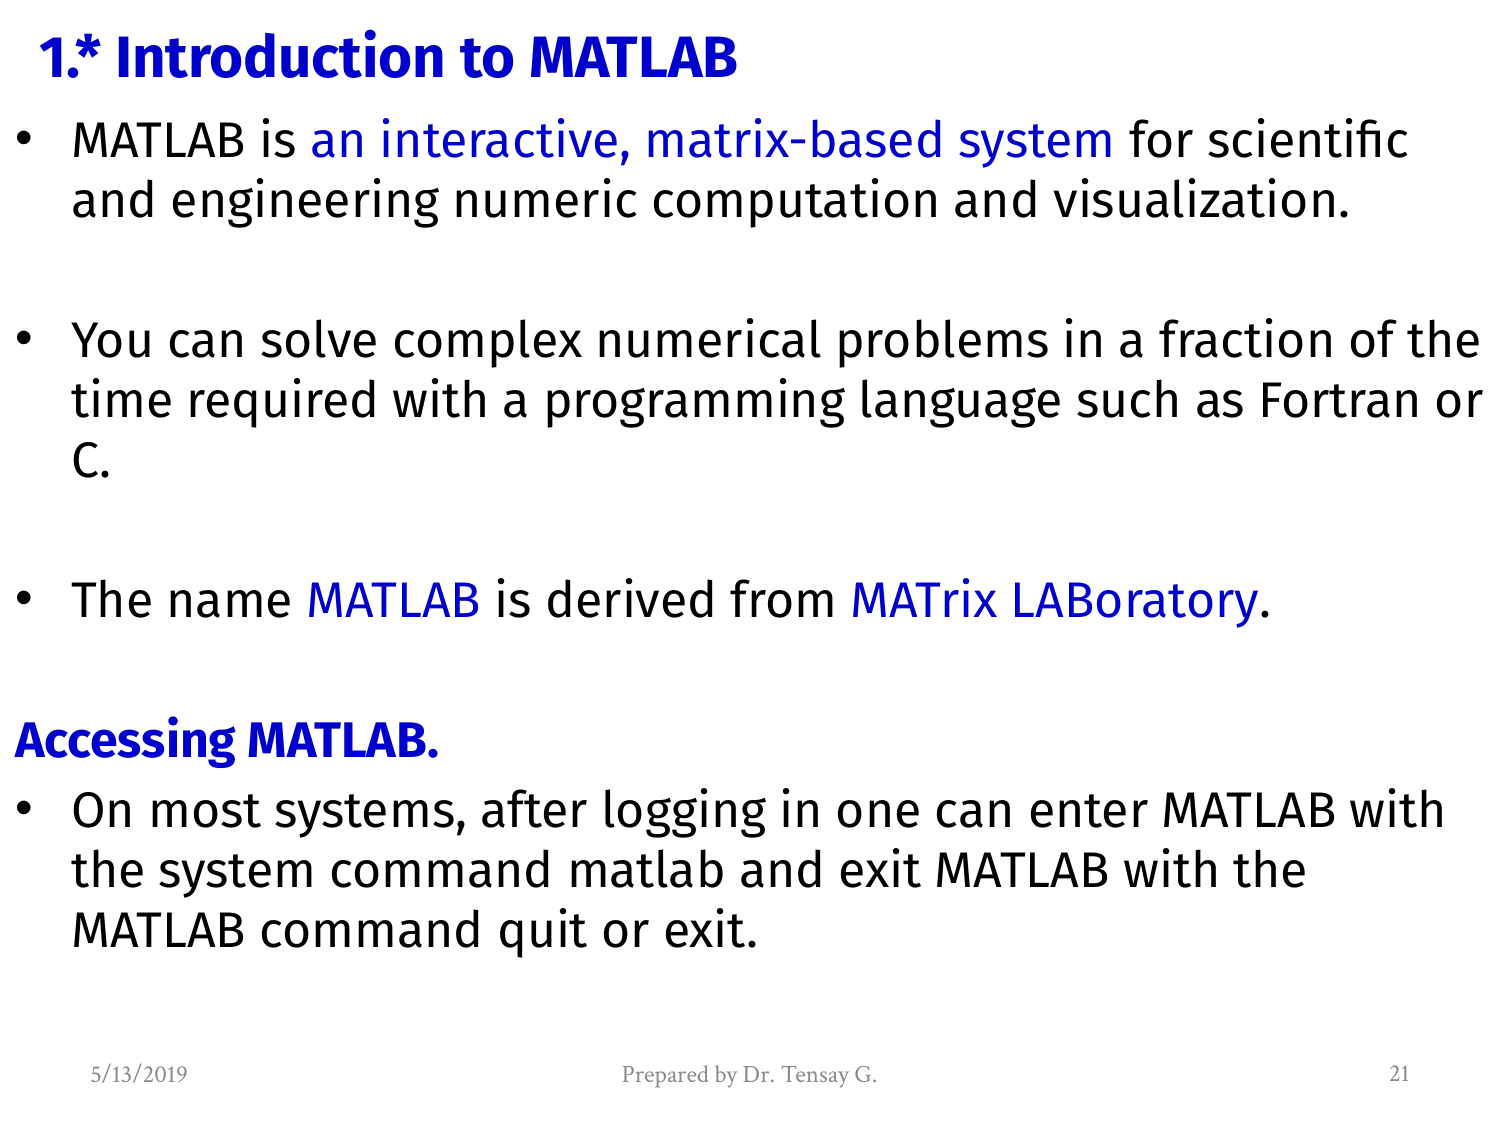

# 1.* Introduction to MATLAB
MATLAB is an interactive, matrix-based system for scientific and engineering numeric computation and visualization.

You can solve complex numerical problems in a fraction of the time required with a programming language such as Fortran or C.

The name MATLAB is derived from MATrix LABoratory.

Accessing MATLAB.
On most systems, after logging in one can enter MATLAB with the system command matlab and exit MATLAB with the MATLAB command quit or exit.

5/13/2019
Prepared by Dr. Tensay G.
21